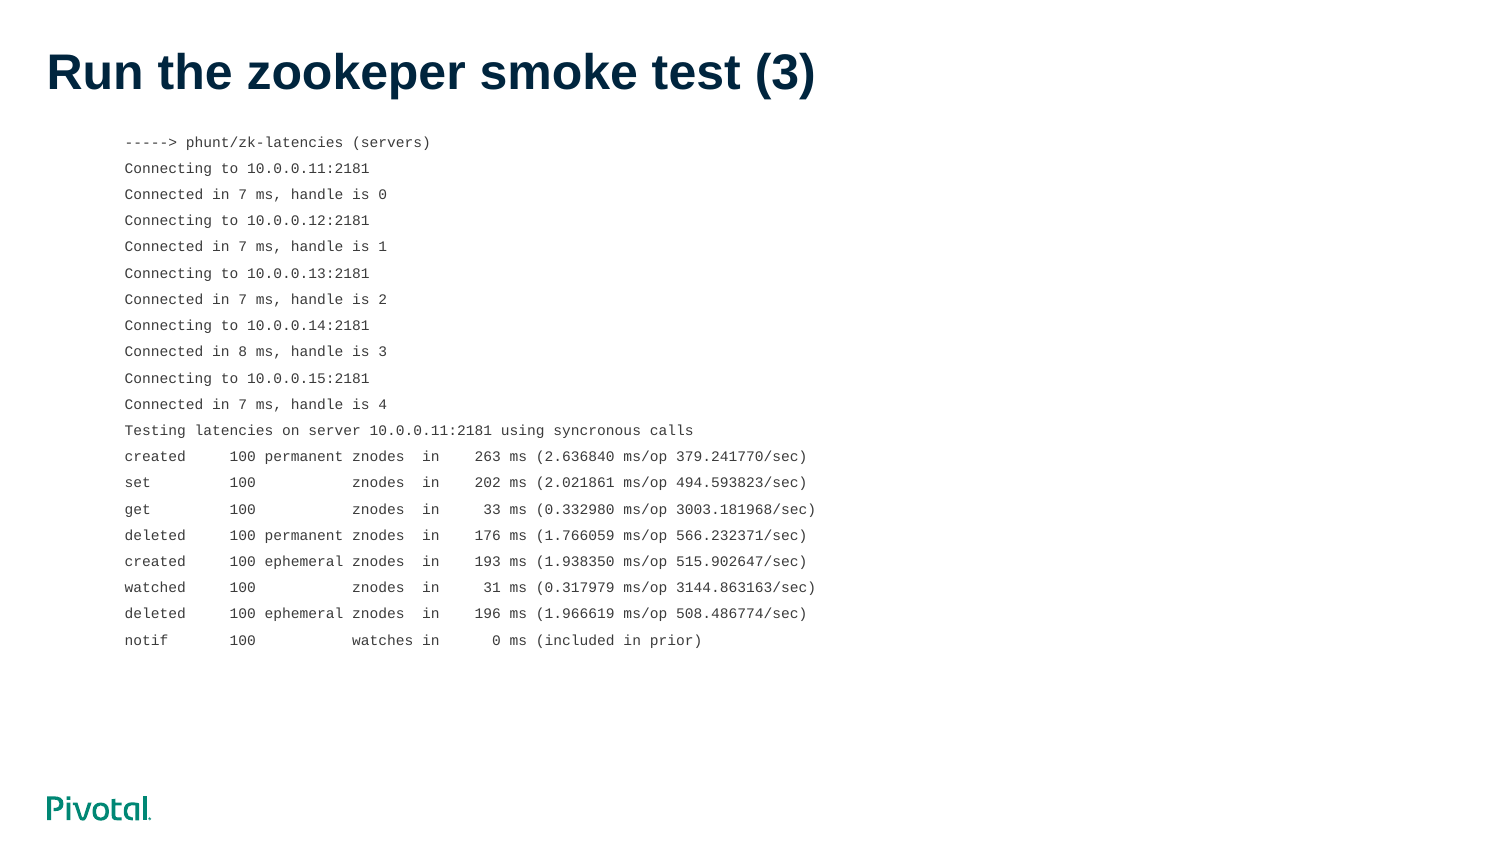

# Run the zookeper smoke test (3)

           -----> phunt/zk-latencies (servers)
           Connecting to 10.0.0.11:2181
           Connected in 7 ms, handle is 0
           Connecting to 10.0.0.12:2181
           Connected in 7 ms, handle is 1
           Connecting to 10.0.0.13:2181
           Connected in 7 ms, handle is 2
           Connecting to 10.0.0.14:2181
           Connected in 8 ms, handle is 3
           Connecting to 10.0.0.15:2181
           Connected in 7 ms, handle is 4
           Testing latencies on server 10.0.0.11:2181 using syncronous calls
           created     100 permanent znodes  in    263 ms (2.636840 ms/op 379.241770/sec)
           set         100           znodes  in    202 ms (2.021861 ms/op 494.593823/sec)
           get         100           znodes  in     33 ms (0.332980 ms/op 3003.181968/sec)
           deleted     100 permanent znodes  in    176 ms (1.766059 ms/op 566.232371/sec)
           created     100 ephemeral znodes  in    193 ms (1.938350 ms/op 515.902647/sec)
           watched     100           znodes  in     31 ms (0.317979 ms/op 3144.863163/sec)
           deleted     100 ephemeral znodes  in    196 ms (1.966619 ms/op 508.486774/sec)
           notif       100           watches in      0 ms (included in prior)